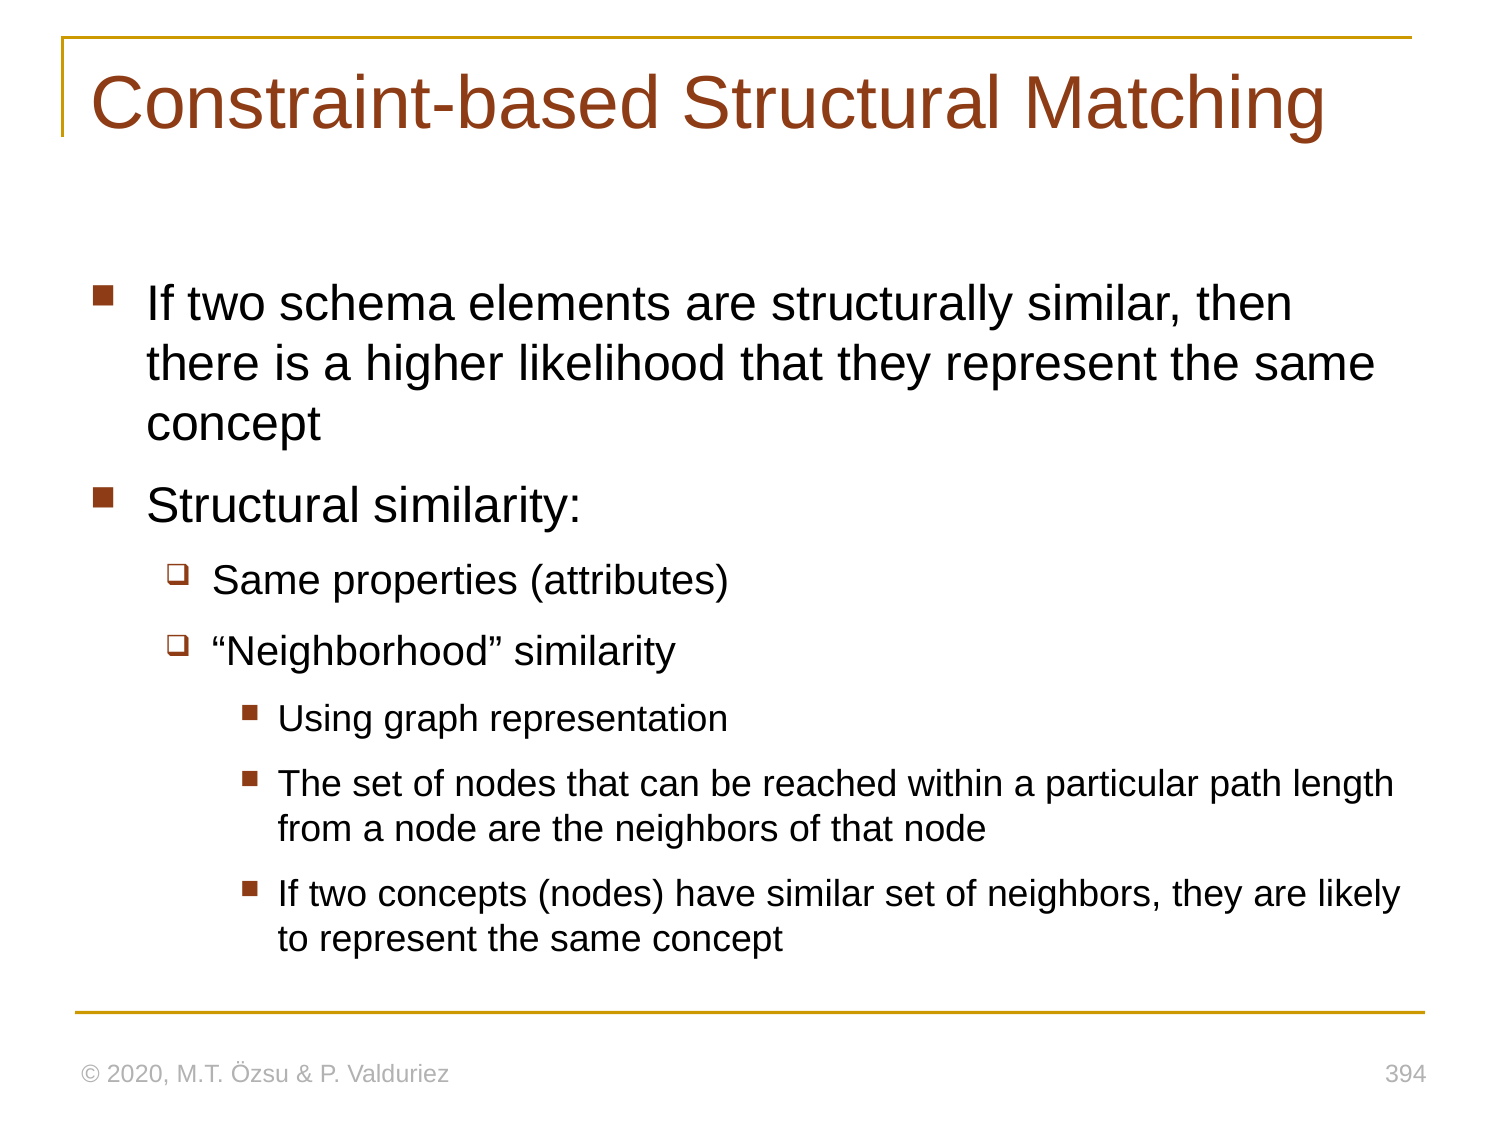

# Constraint-based Structural Matching
If two schema elements are structurally similar, then there is a higher likelihood that they represent the same concept
Structural similarity:
Same properties (attributes)
“Neighborhood” similarity
Using graph representation
The set of nodes that can be reached within a particular path length from a node are the neighbors of that node
If two concepts (nodes) have similar set of neighbors, they are likely to represent the same concept
© 2020, M.T. Özsu & P. Valduriez
394